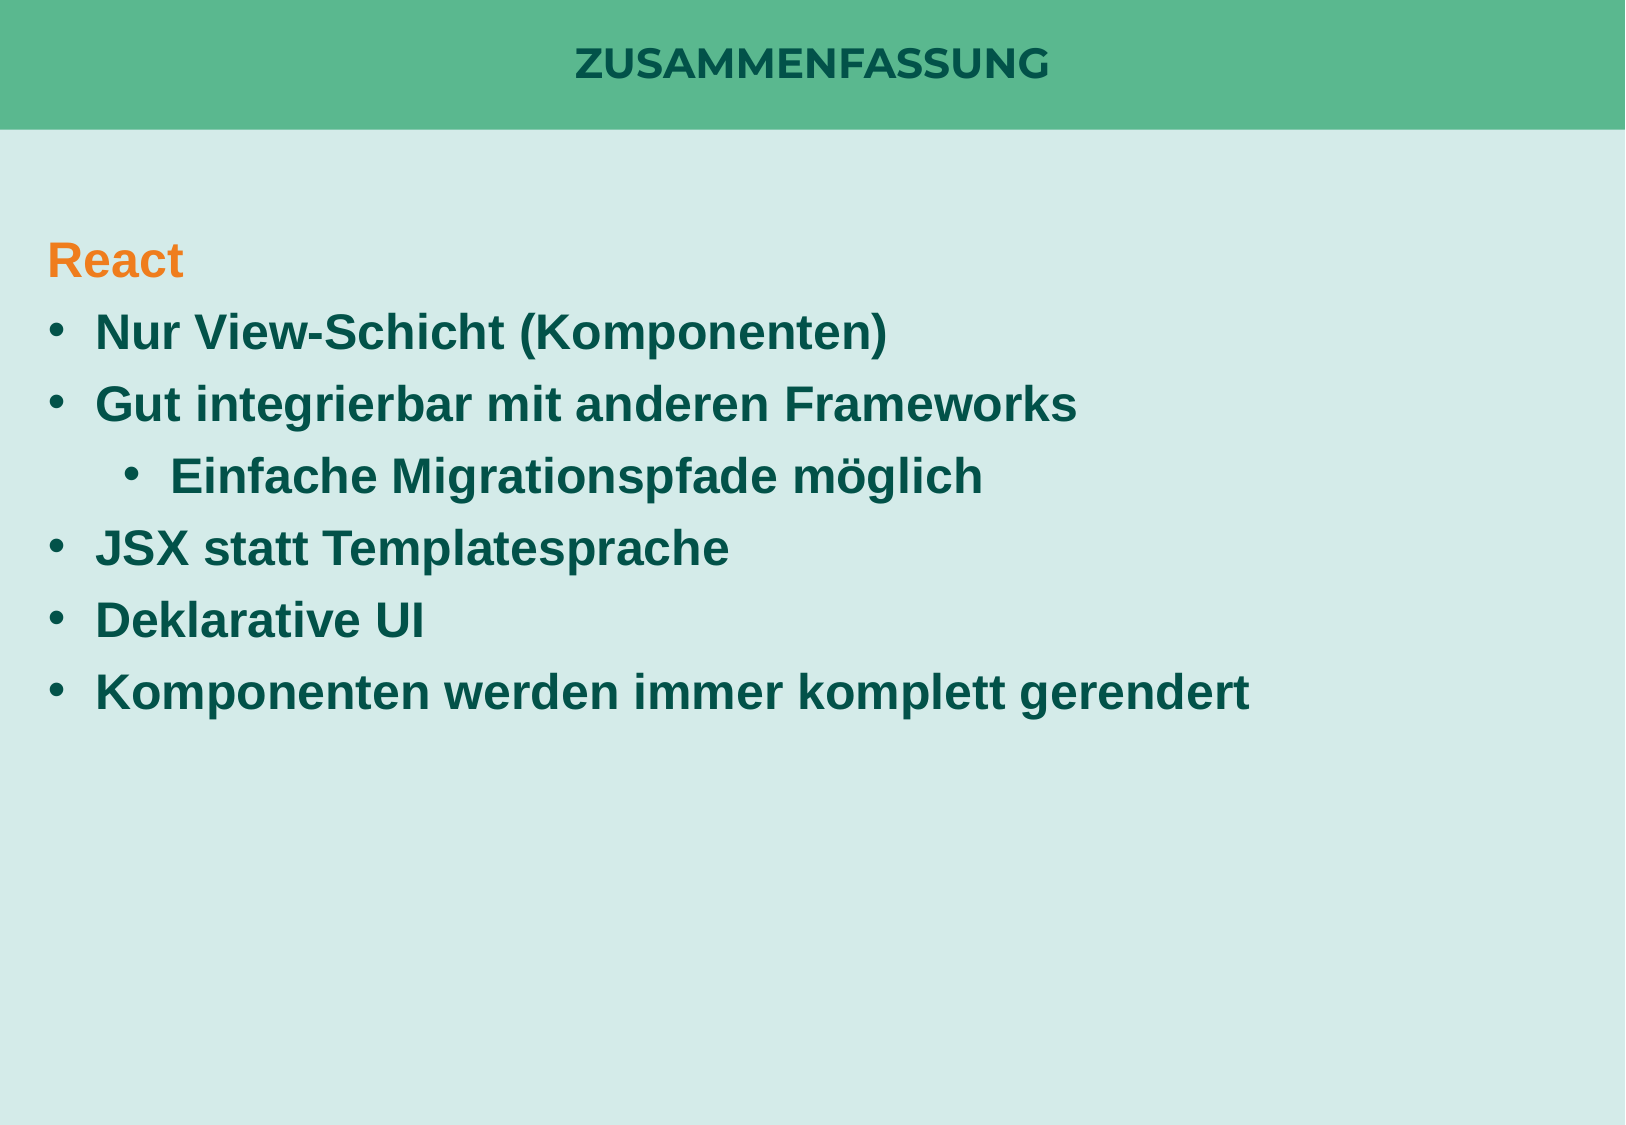

# Zusammenfassung
React
Nur View-Schicht (Komponenten)
Gut integrierbar mit anderen Frameworks
Einfache Migrationspfade möglich
JSX statt Templatesprache
Deklarative UI
Komponenten werden immer komplett gerendert